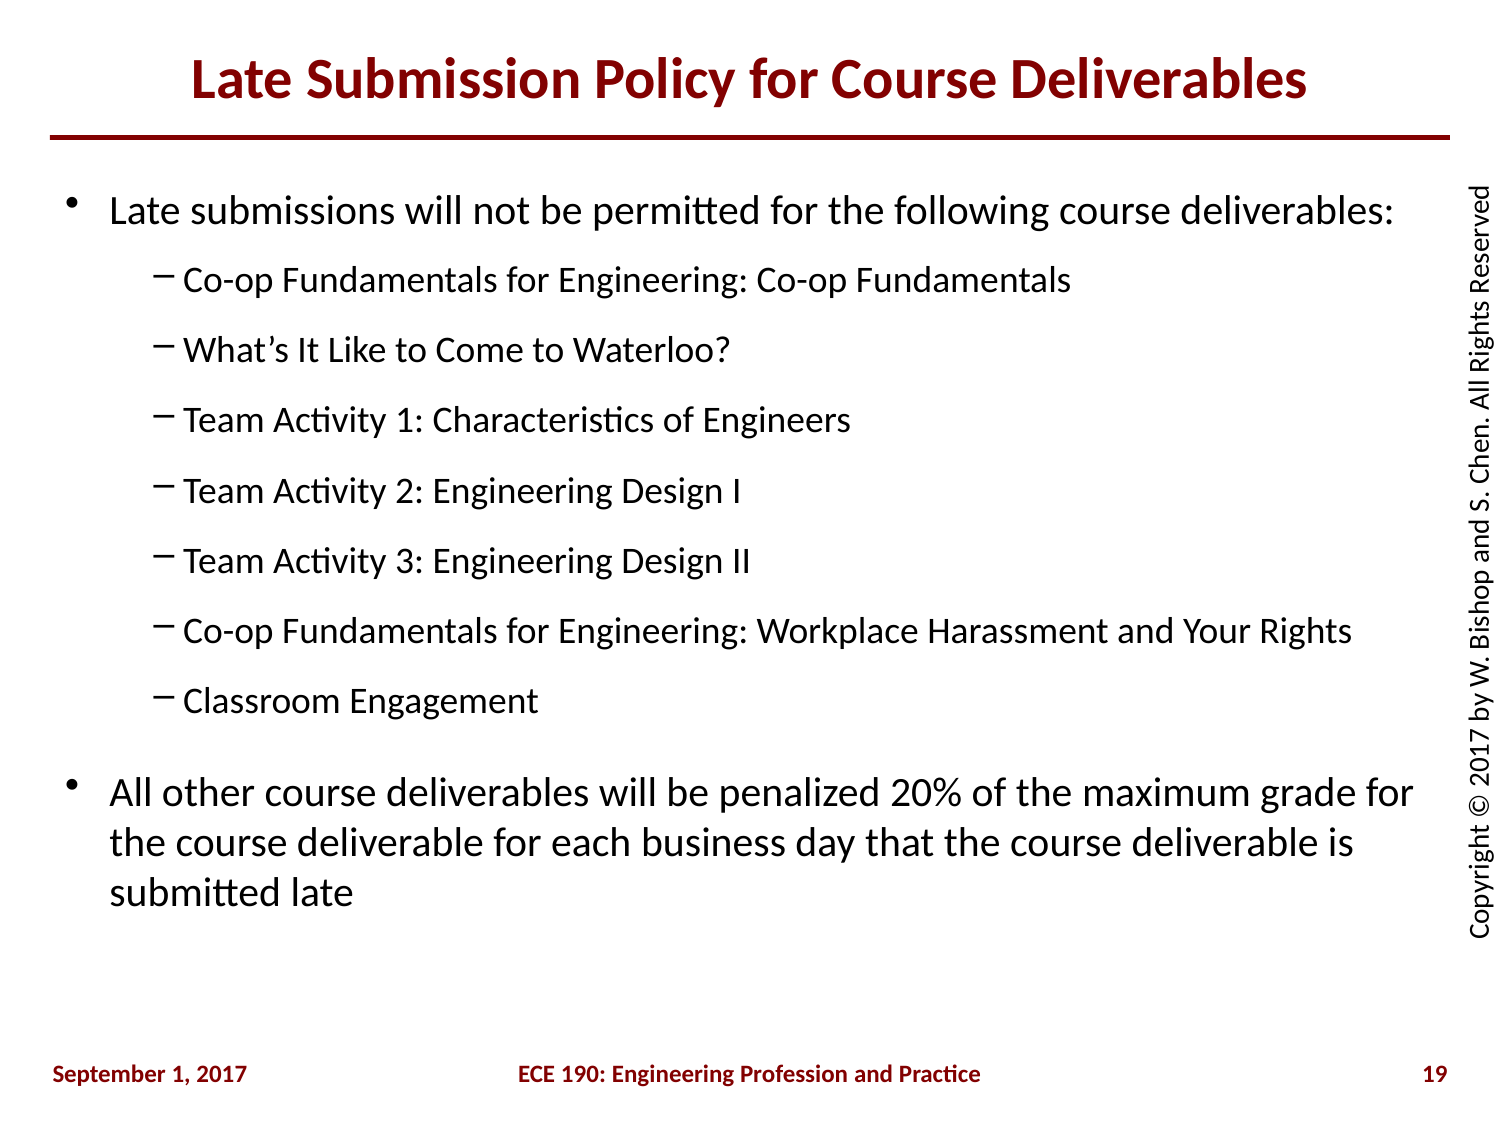

# Late Submission Policy for Course Deliverables
Late submissions will not be permitted for the following course deliverables:
Co-op Fundamentals for Engineering: Co-op Fundamentals
What’s It Like to Come to Waterloo?
Team Activity 1: Characteristics of Engineers
Team Activity 2: Engineering Design I
Team Activity 3: Engineering Design II
Co-op Fundamentals for Engineering: Workplace Harassment and Your Rights
Classroom Engagement
All other course deliverables will be penalized 20% of the maximum grade for the course deliverable for each business day that the course deliverable is submitted late
September 1, 2017
ECE 190: Engineering Profession and Practice
19